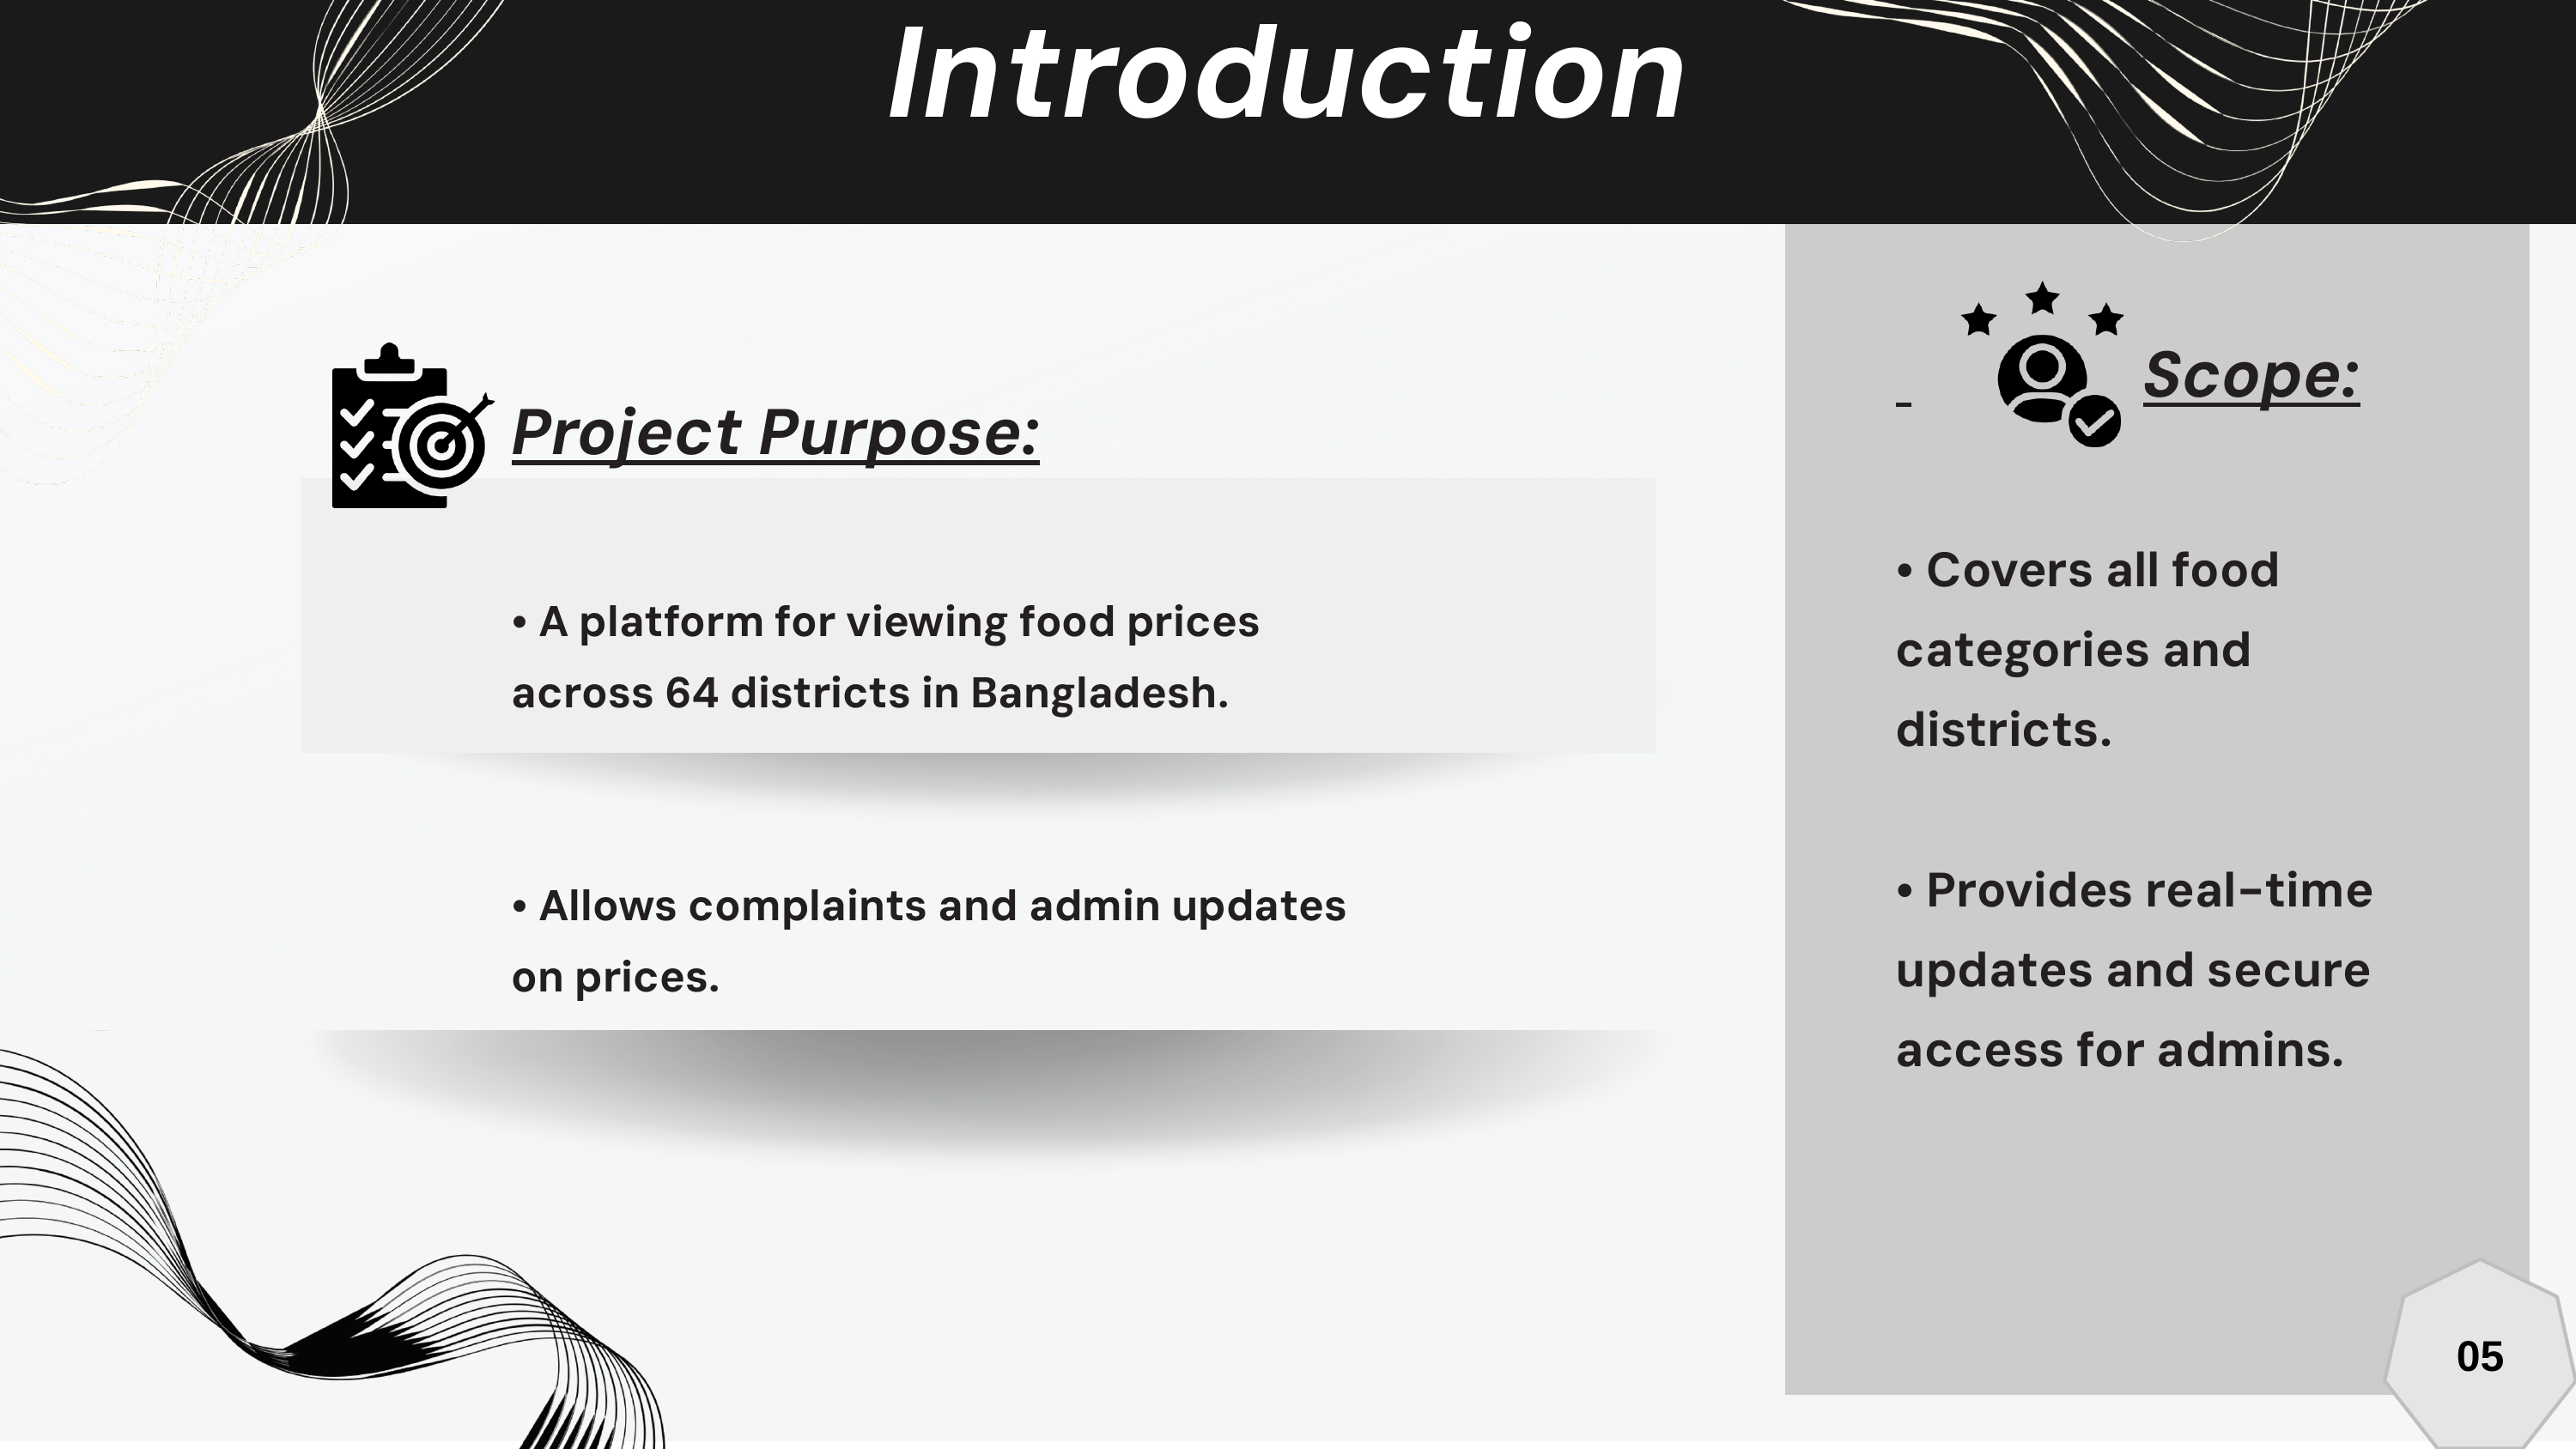

Introduction

                Scope:

• Covers all food categories and districts.

• Provides real-time updates and secure access for admins.

Project Purpose:

• A platform for viewing food prices across 64 districts in Bangladesh.

• Allows complaints and admin updates on prices.

05